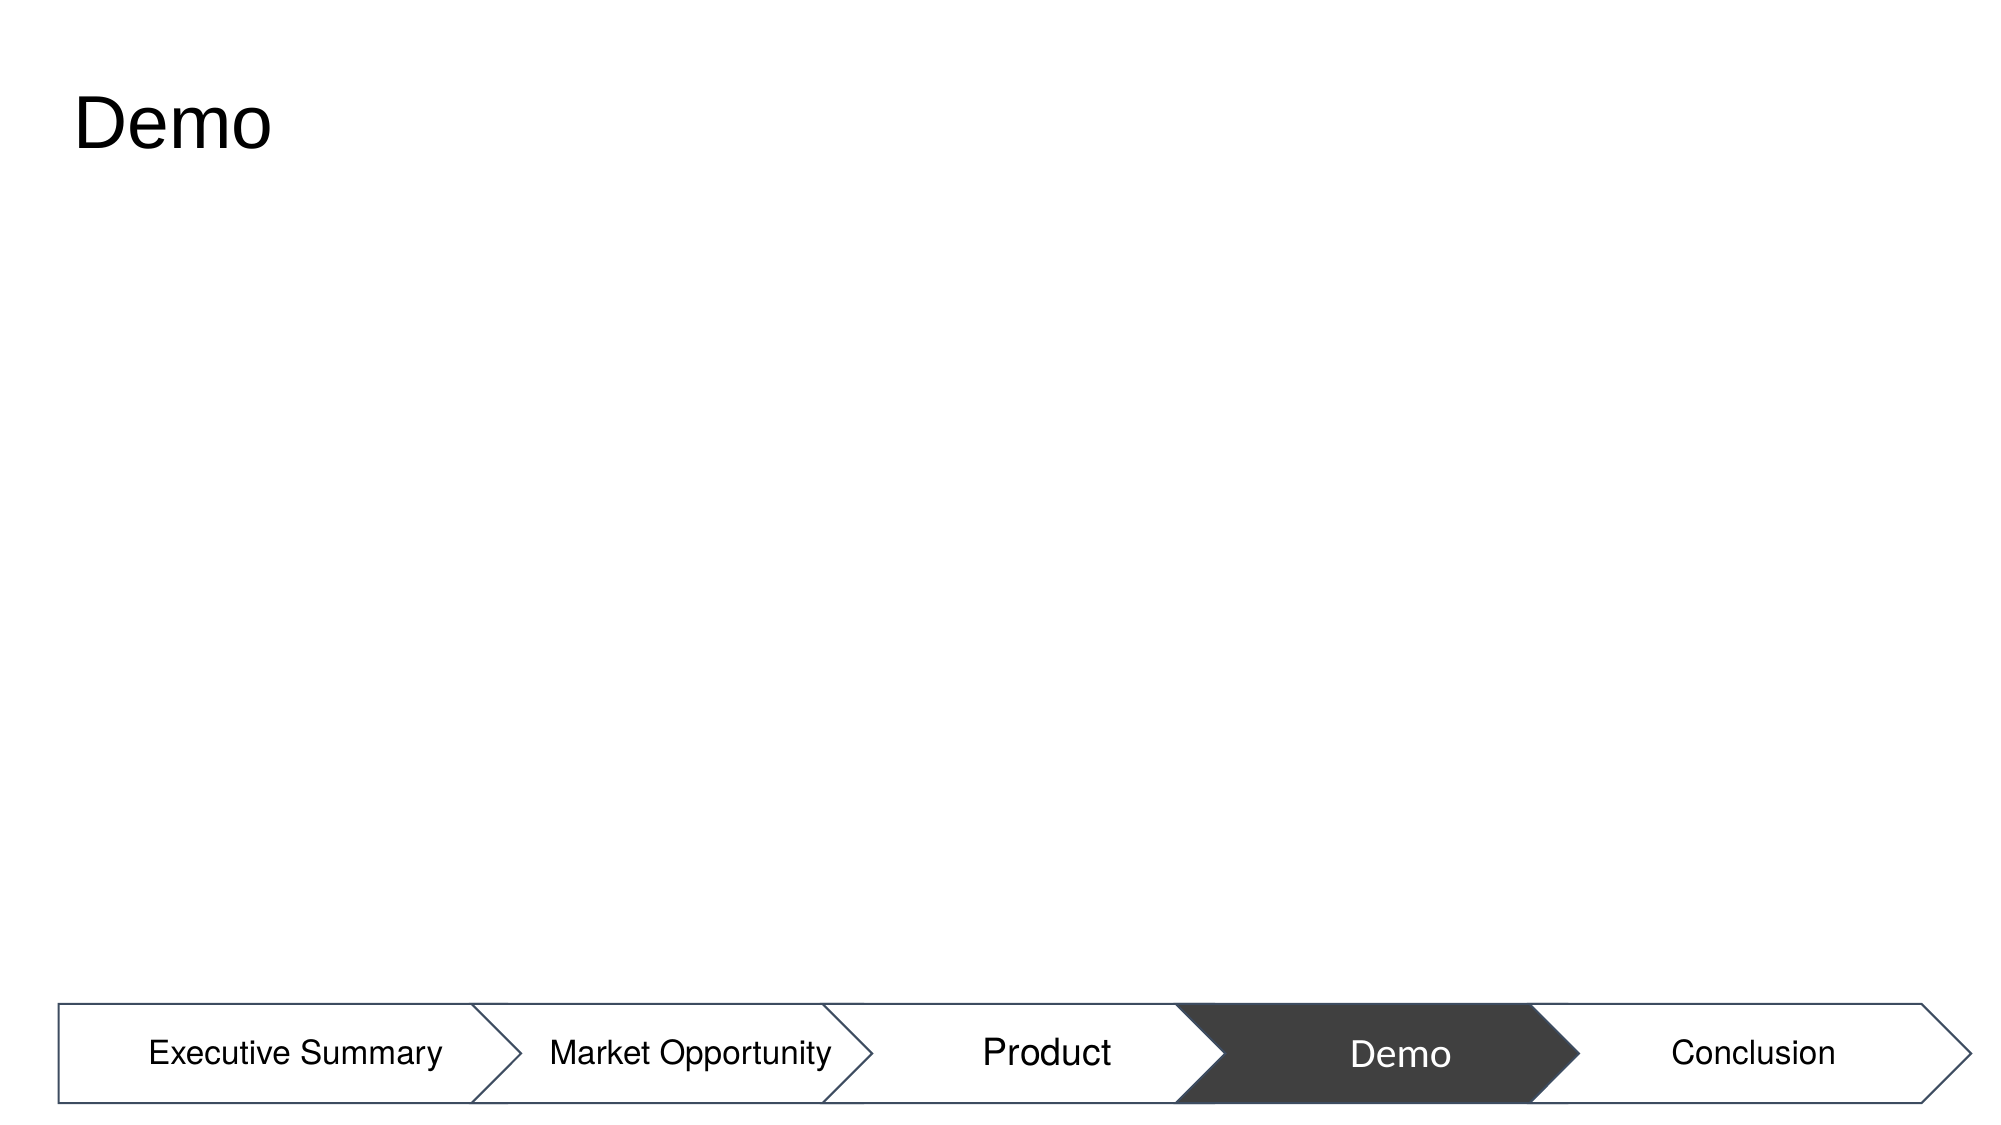

Demo
Executive Summary
Market Opportunity
Product
Demo
Conclusion